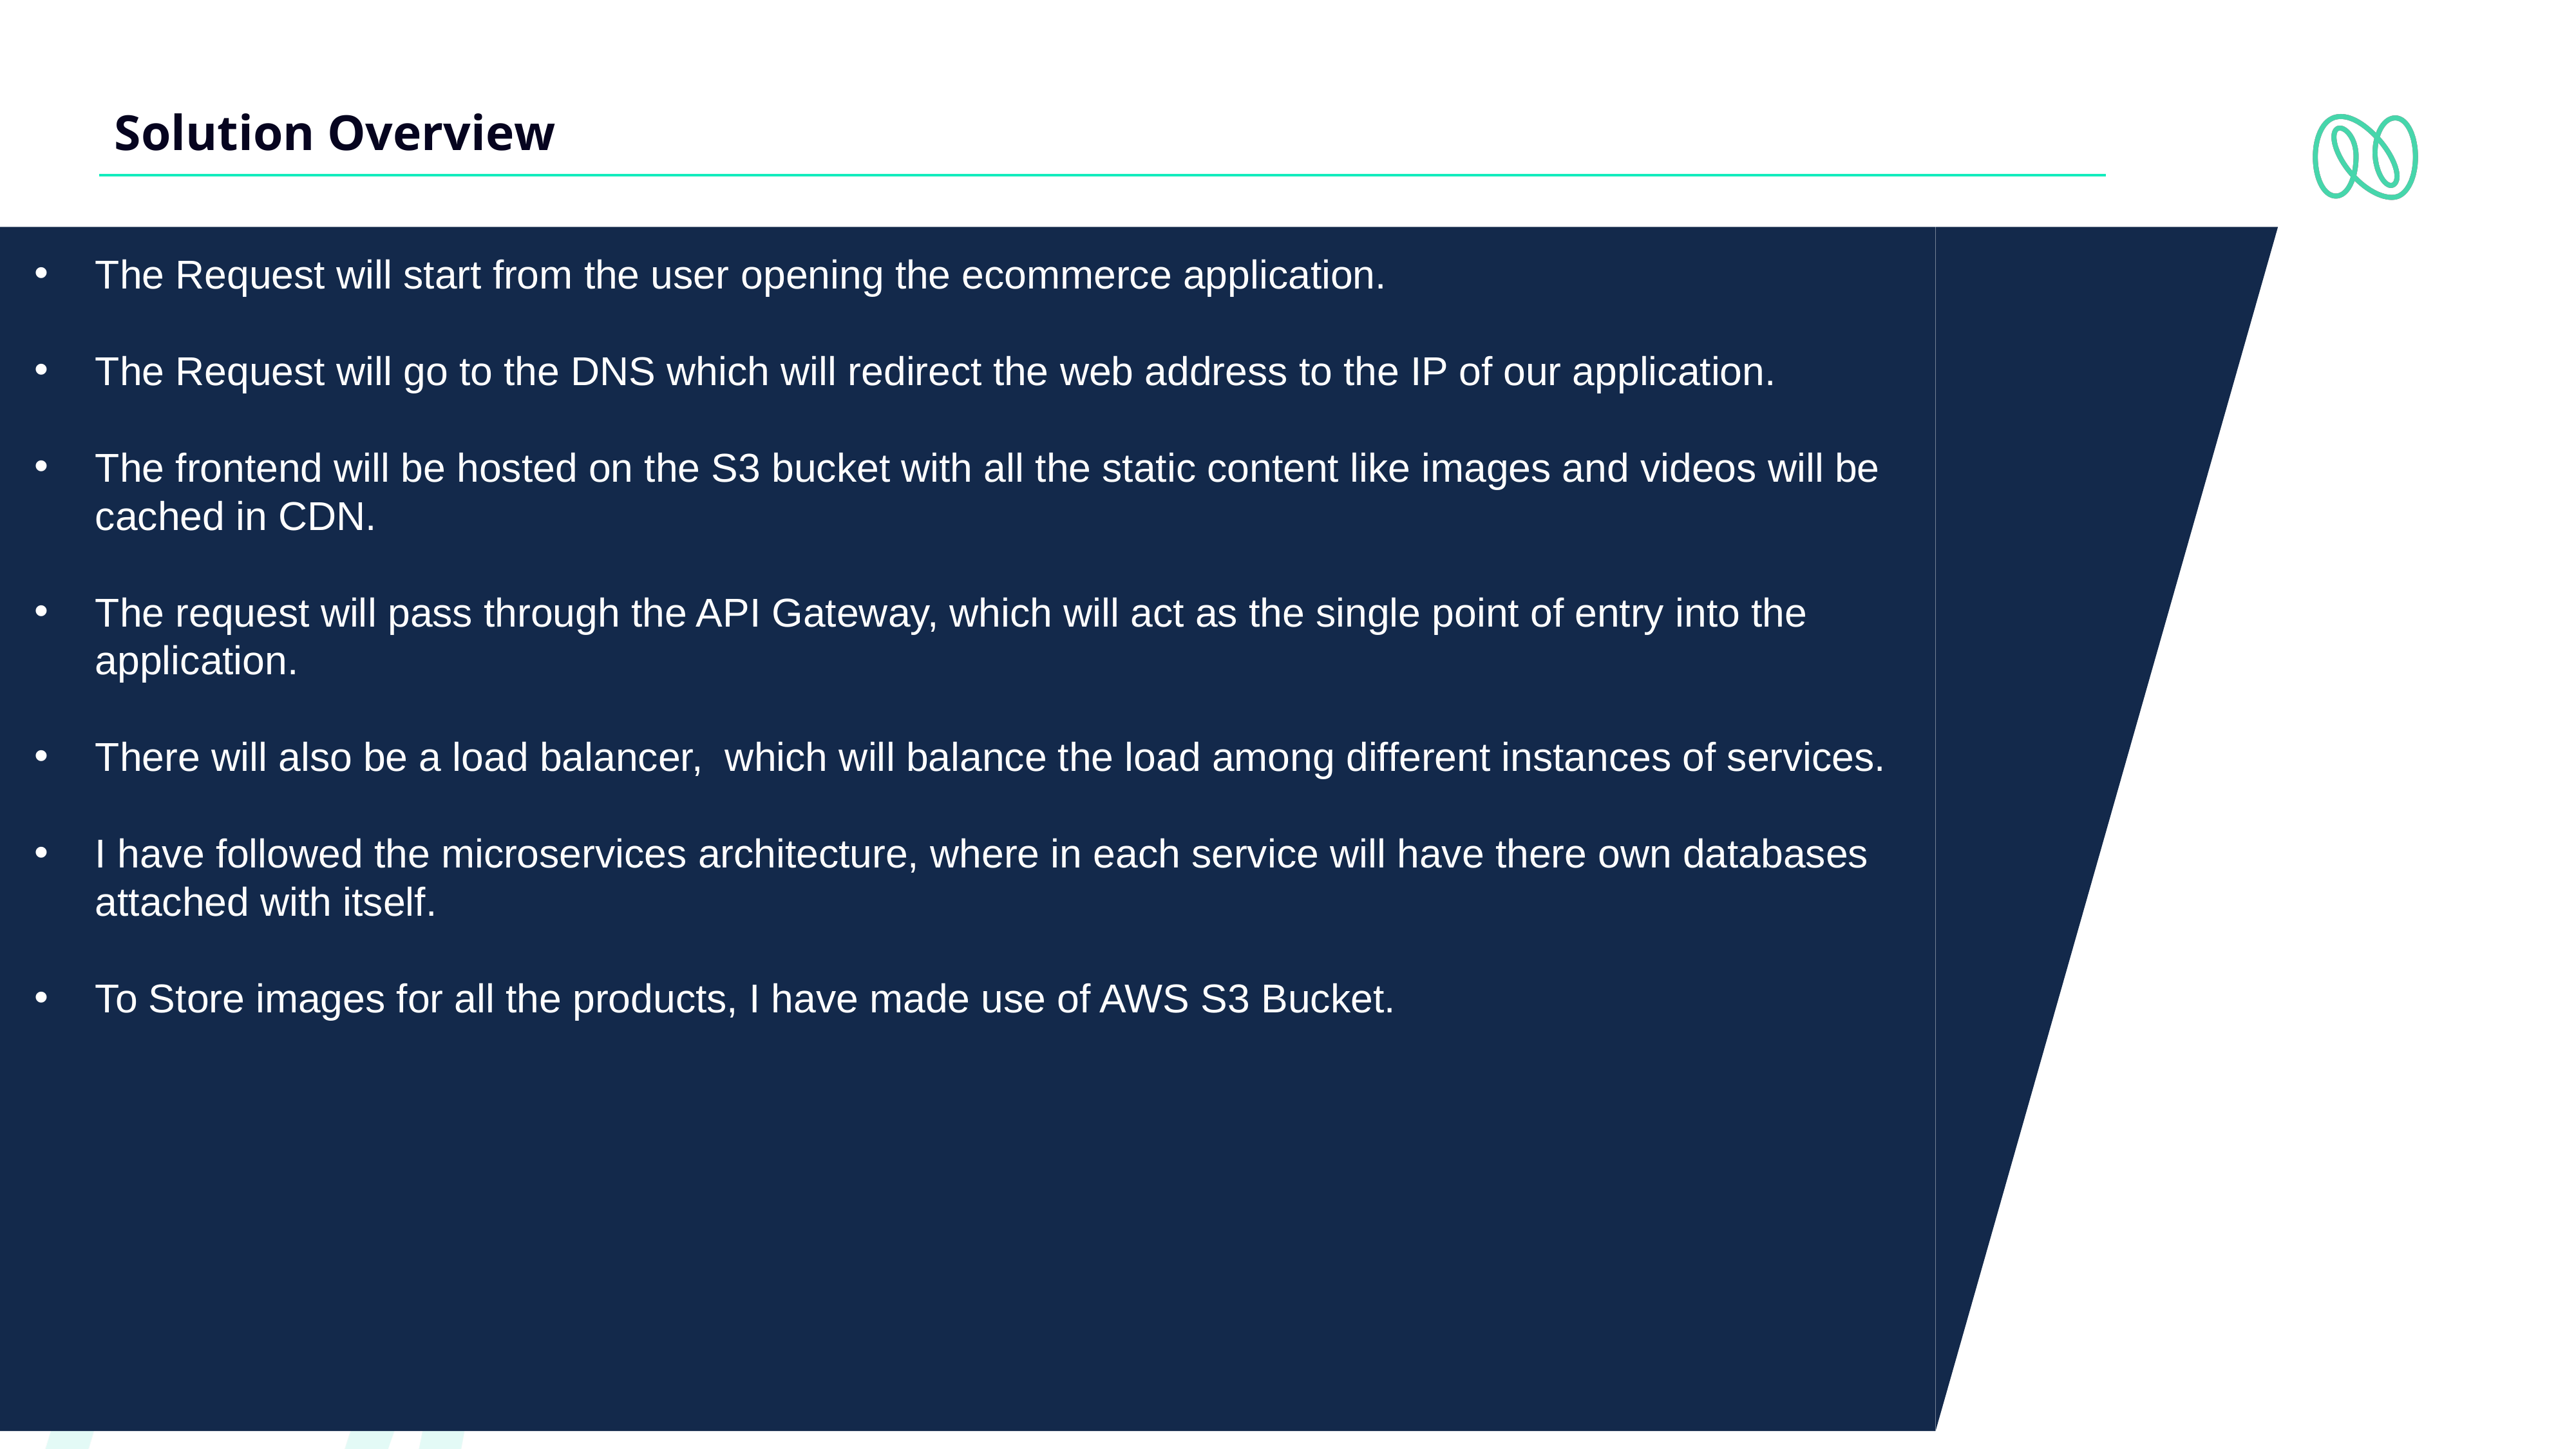

Solution Overview

The Request will start from the user opening the ecommerce application.

The Request will go to the DNS which will redirect the web address to the IP of our application.

The frontend will be hosted on the S3 bucket with all the static content like images and videos will be cached in CDN.

The request will pass through the API Gateway, which will act as the single point of entry into the application.

There will also be a load balancer,  which will balance the load among different instances of services.

I have followed the microservices architecture, where in each service will have there own databases attached with itself.

To Store images for all the products, I have made use of AWS S3 Bucket.